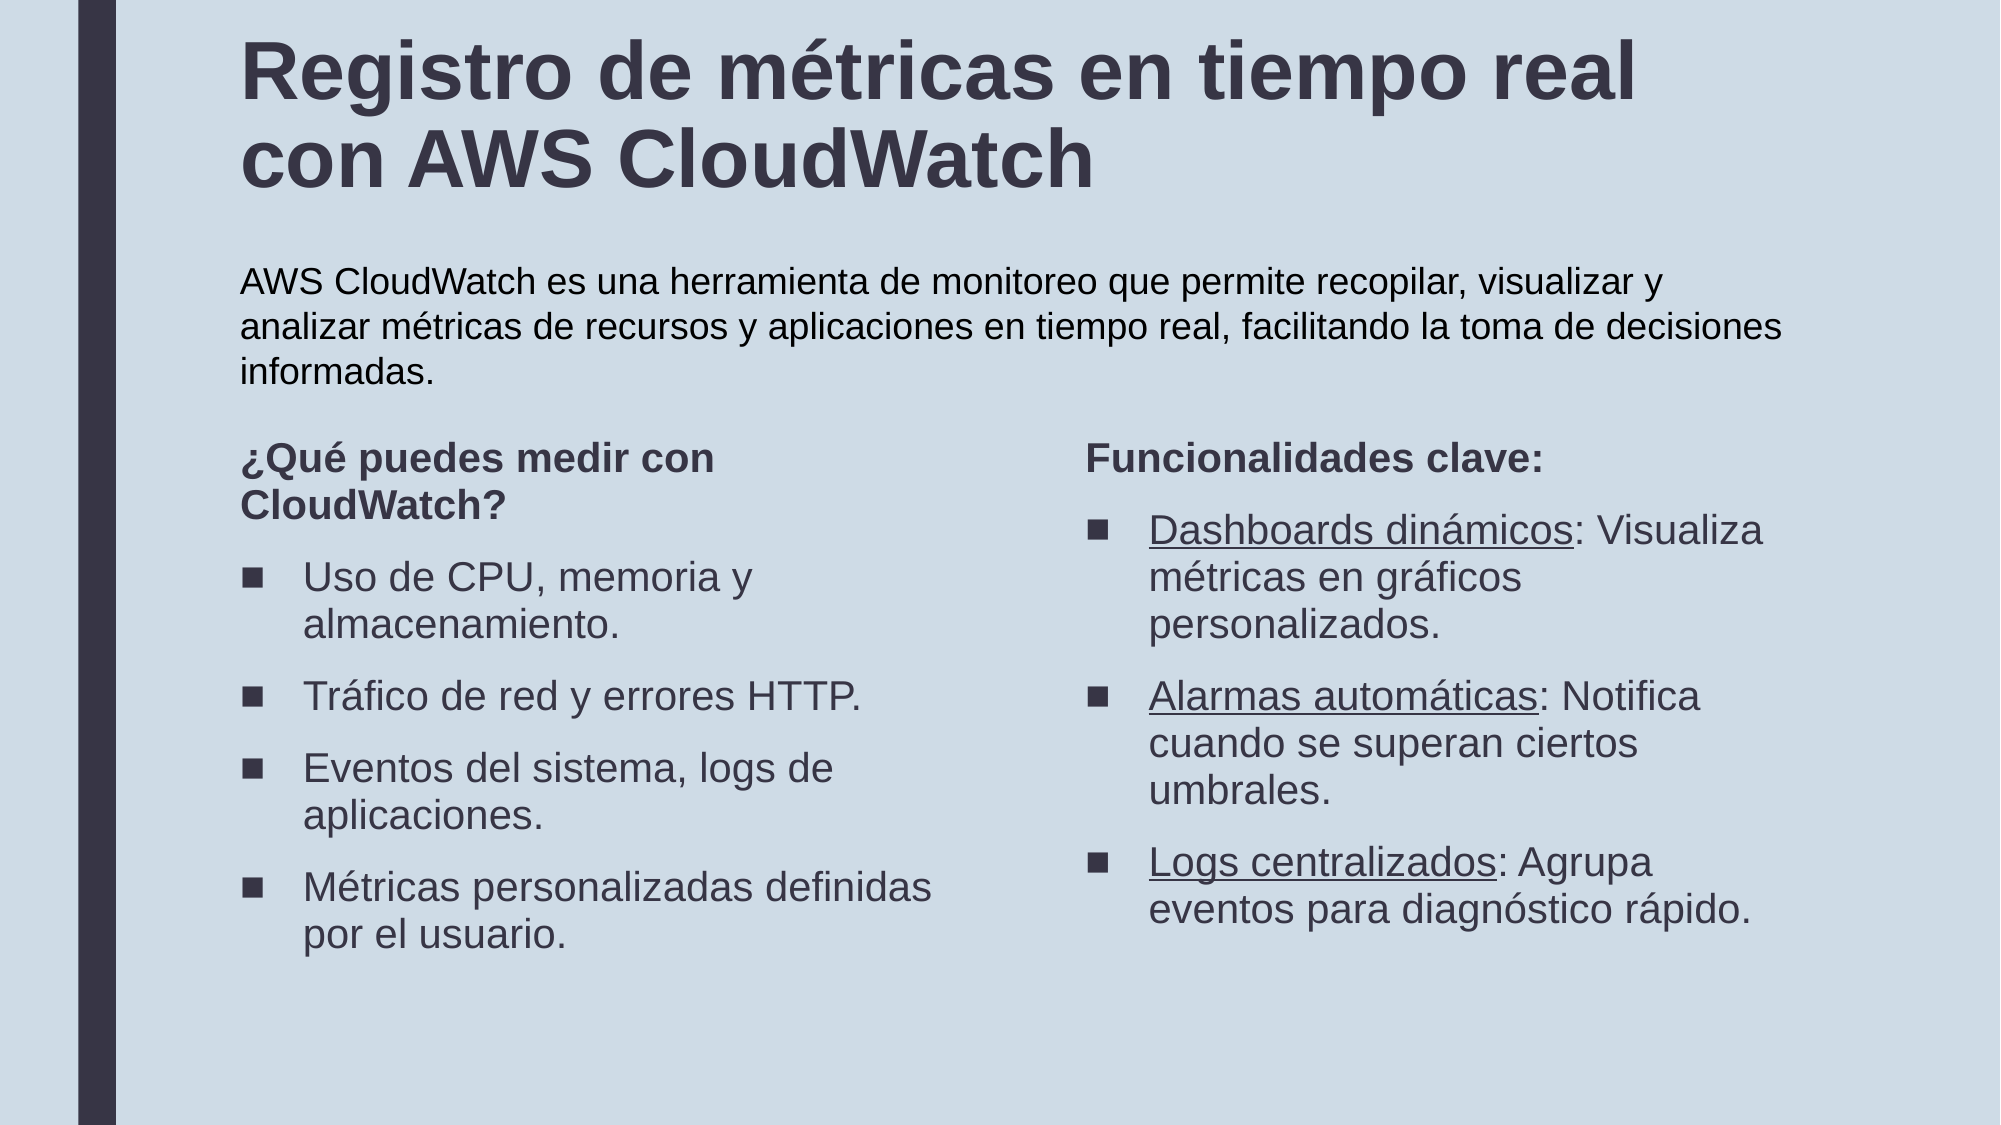

# Registro de métricas en tiempo real con AWS CloudWatch
AWS CloudWatch es una herramienta de monitoreo que permite recopilar, visualizar y analizar métricas de recursos y aplicaciones en tiempo real, facilitando la toma de decisiones informadas.
Funcionalidades clave:
Dashboards dinámicos: Visualiza métricas en gráficos personalizados.
Alarmas automáticas: Notifica cuando se superan ciertos umbrales.
Logs centralizados: Agrupa eventos para diagnóstico rápido.

¿Qué puedes medir con CloudWatch?
Uso de CPU, memoria y almacenamiento.
Tráfico de red y errores HTTP.
Eventos del sistema, logs de aplicaciones.
Métricas personalizadas definidas por el usuario.